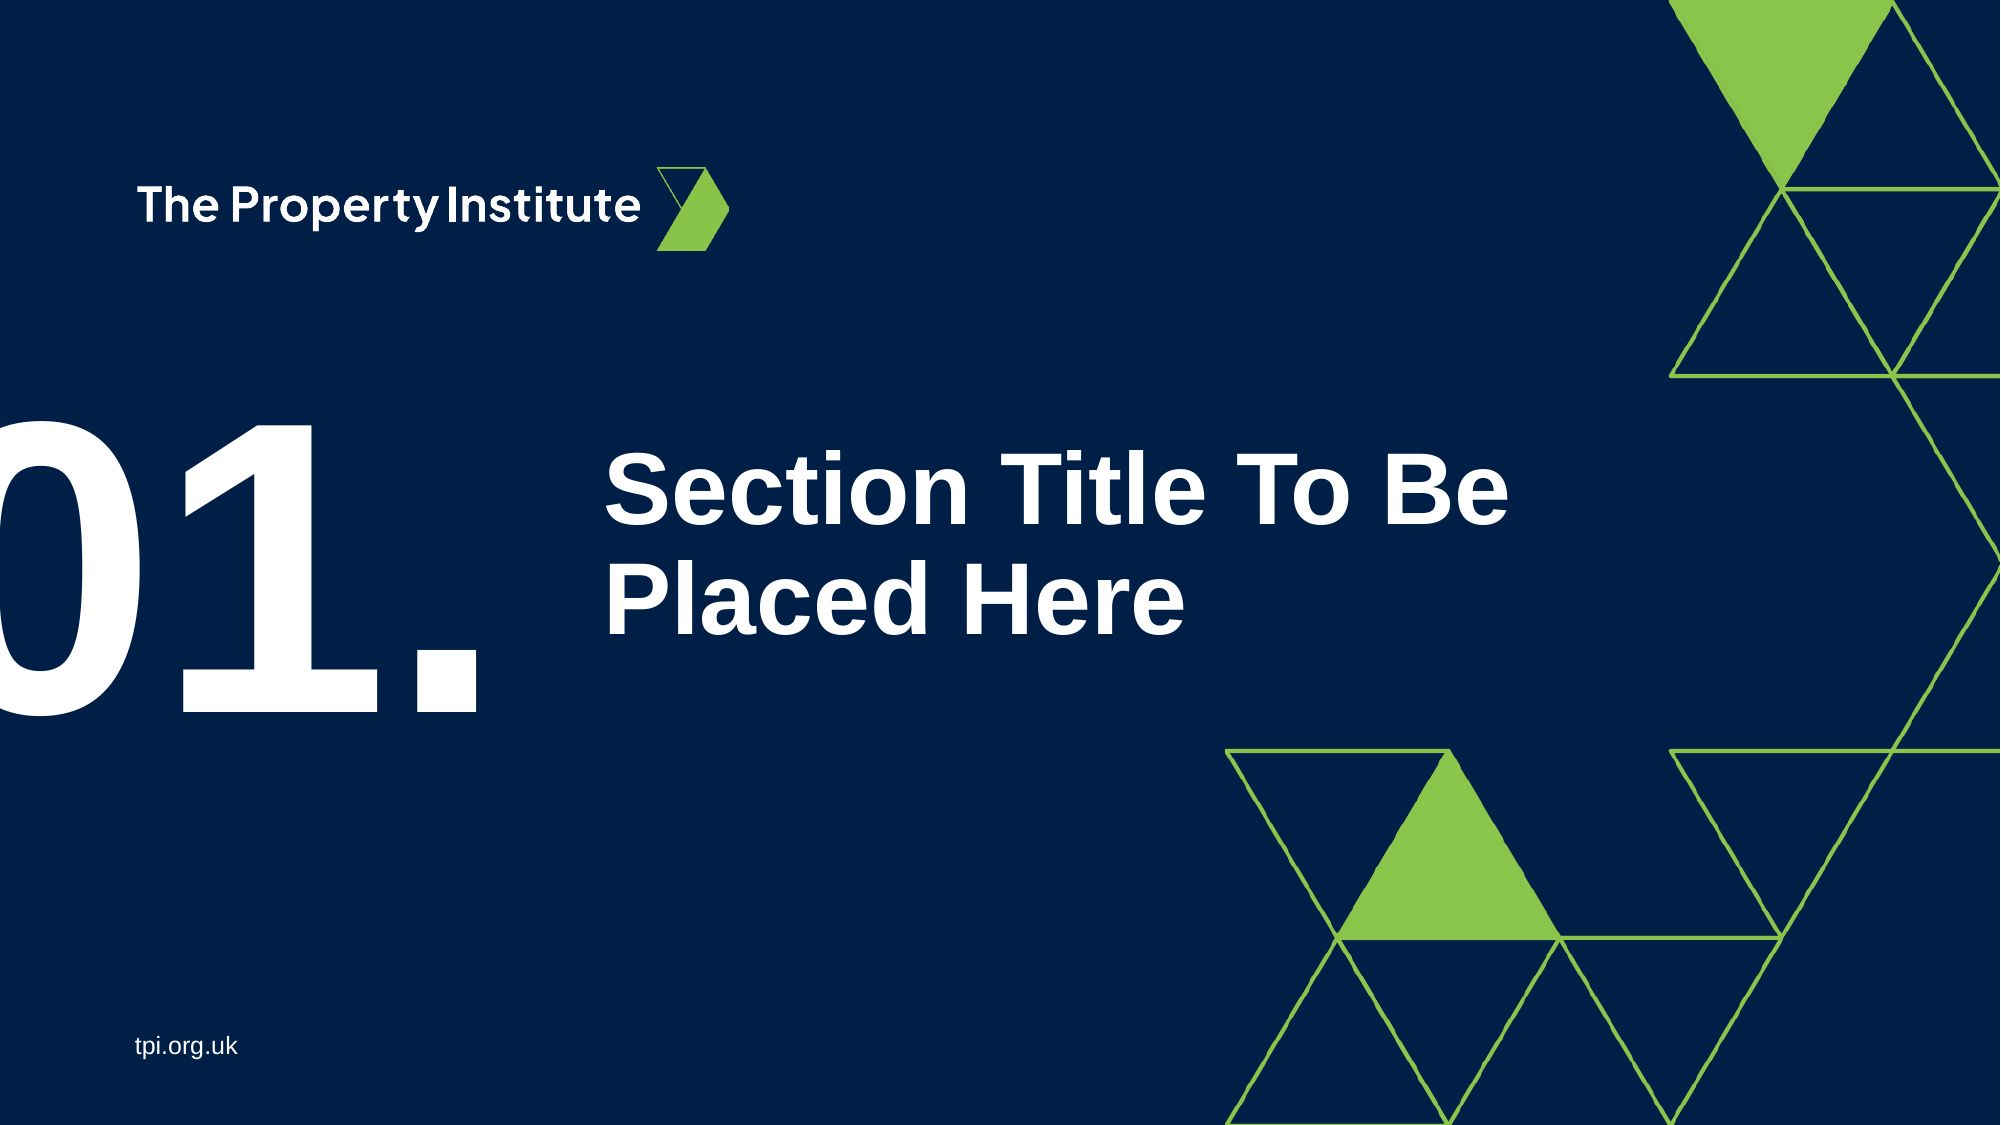

# 01.
Section Title To Be Placed Here